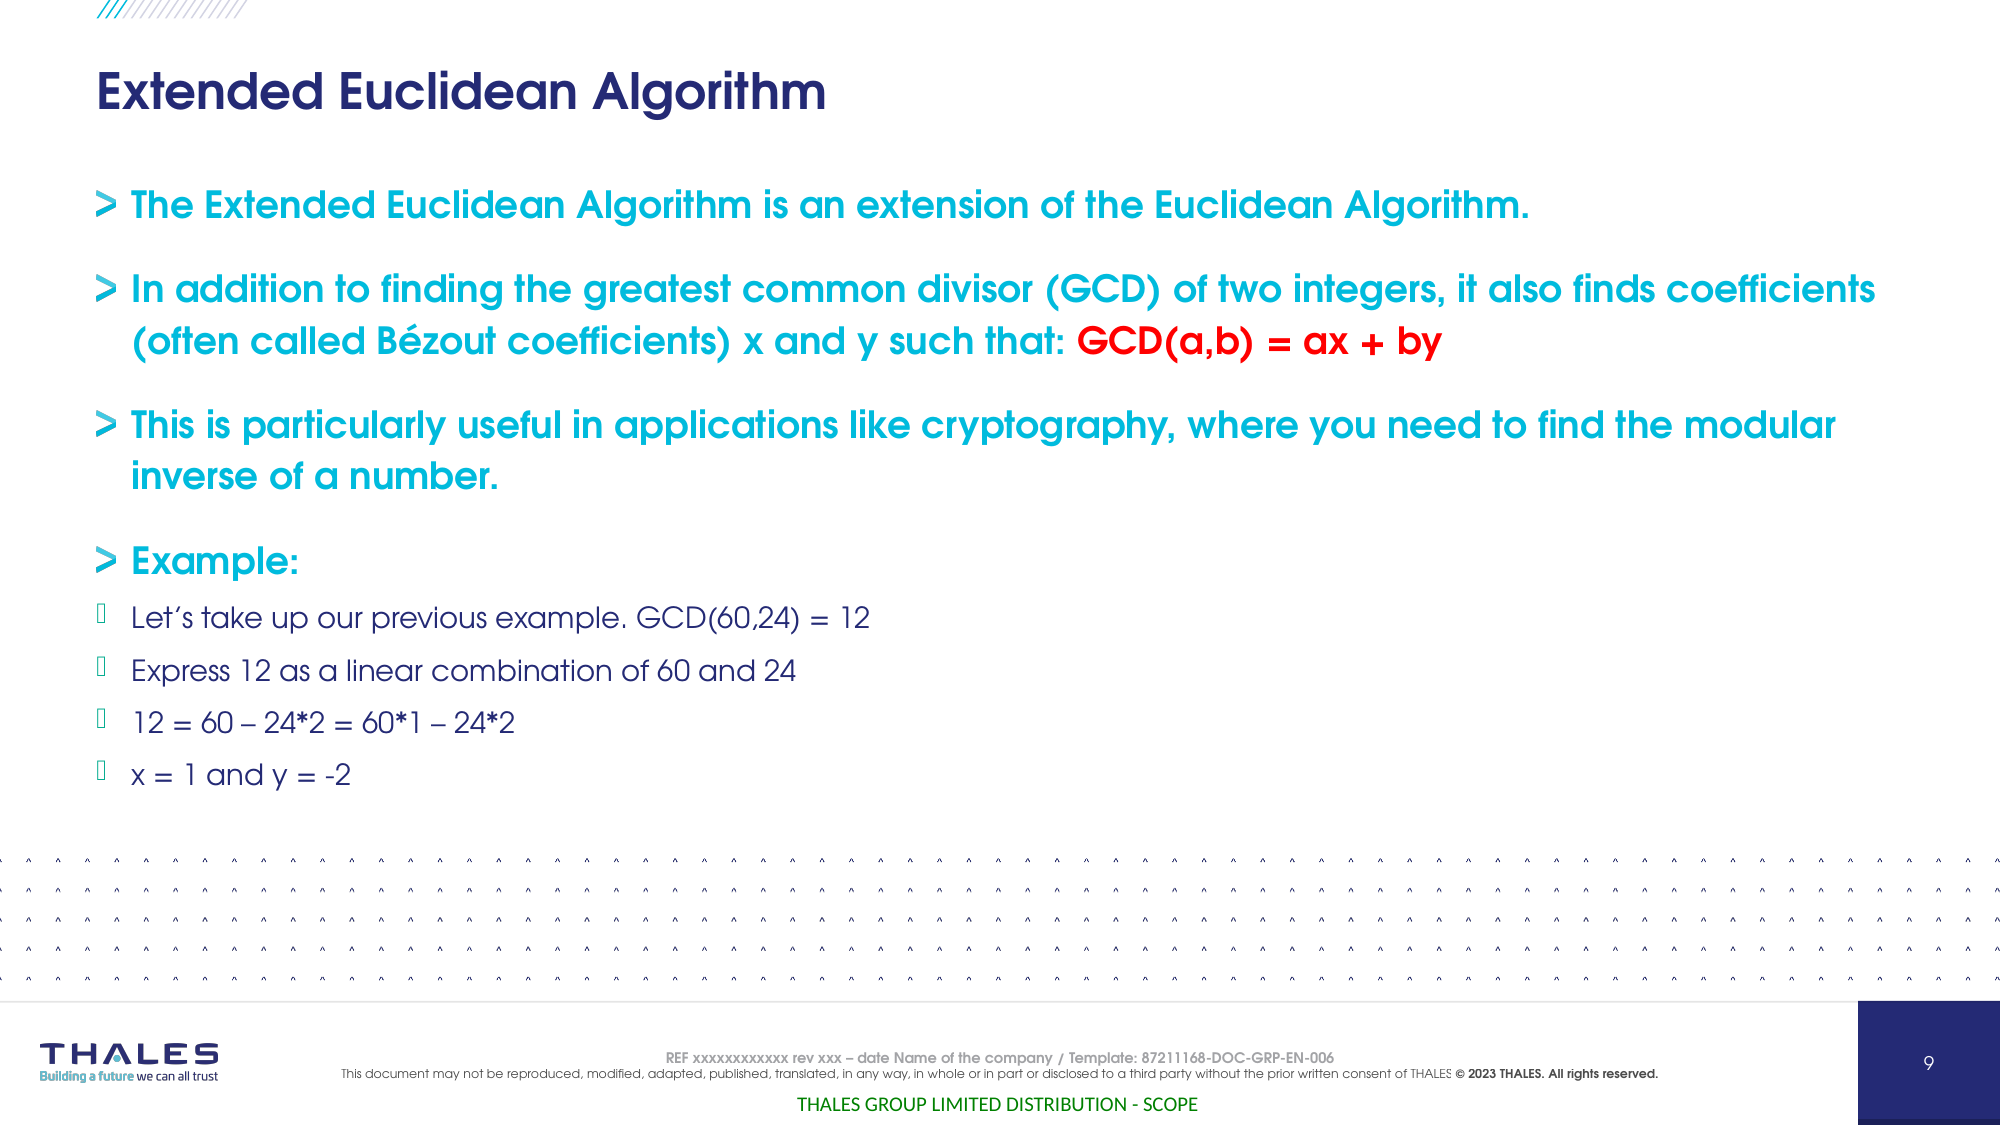

# Extended Euclidean Algorithm
The Extended Euclidean Algorithm is an extension of the Euclidean Algorithm.
In addition to finding the greatest common divisor (GCD) of two integers, it also finds coefficients (often called Bézout coefficients) x and y such that: GCD(a,b) = ax + by
This is particularly useful in applications like cryptography, where you need to find the modular inverse of a number.
Example:
Let’s take up our previous example. GCD(60,24) = 12
Express 12 as a linear combination of 60 and 24
12 = 60 – 24*2 = 60*1 – 24*2
x = 1 and y = -2